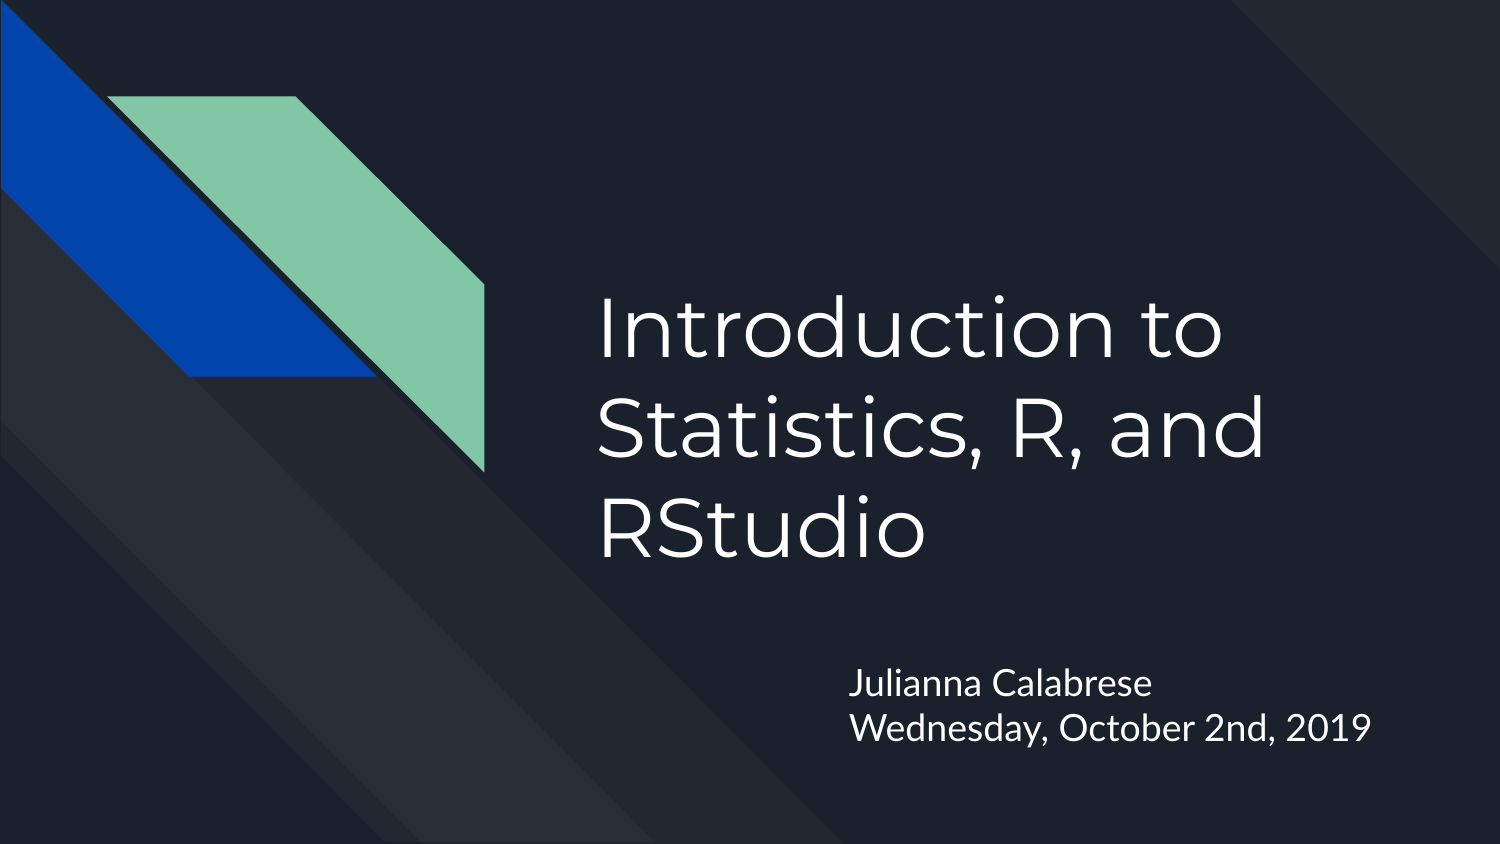

# Introduction to Statistics, R, and RStudio
Julianna Calabrese
Wednesday, October 2nd, 2019